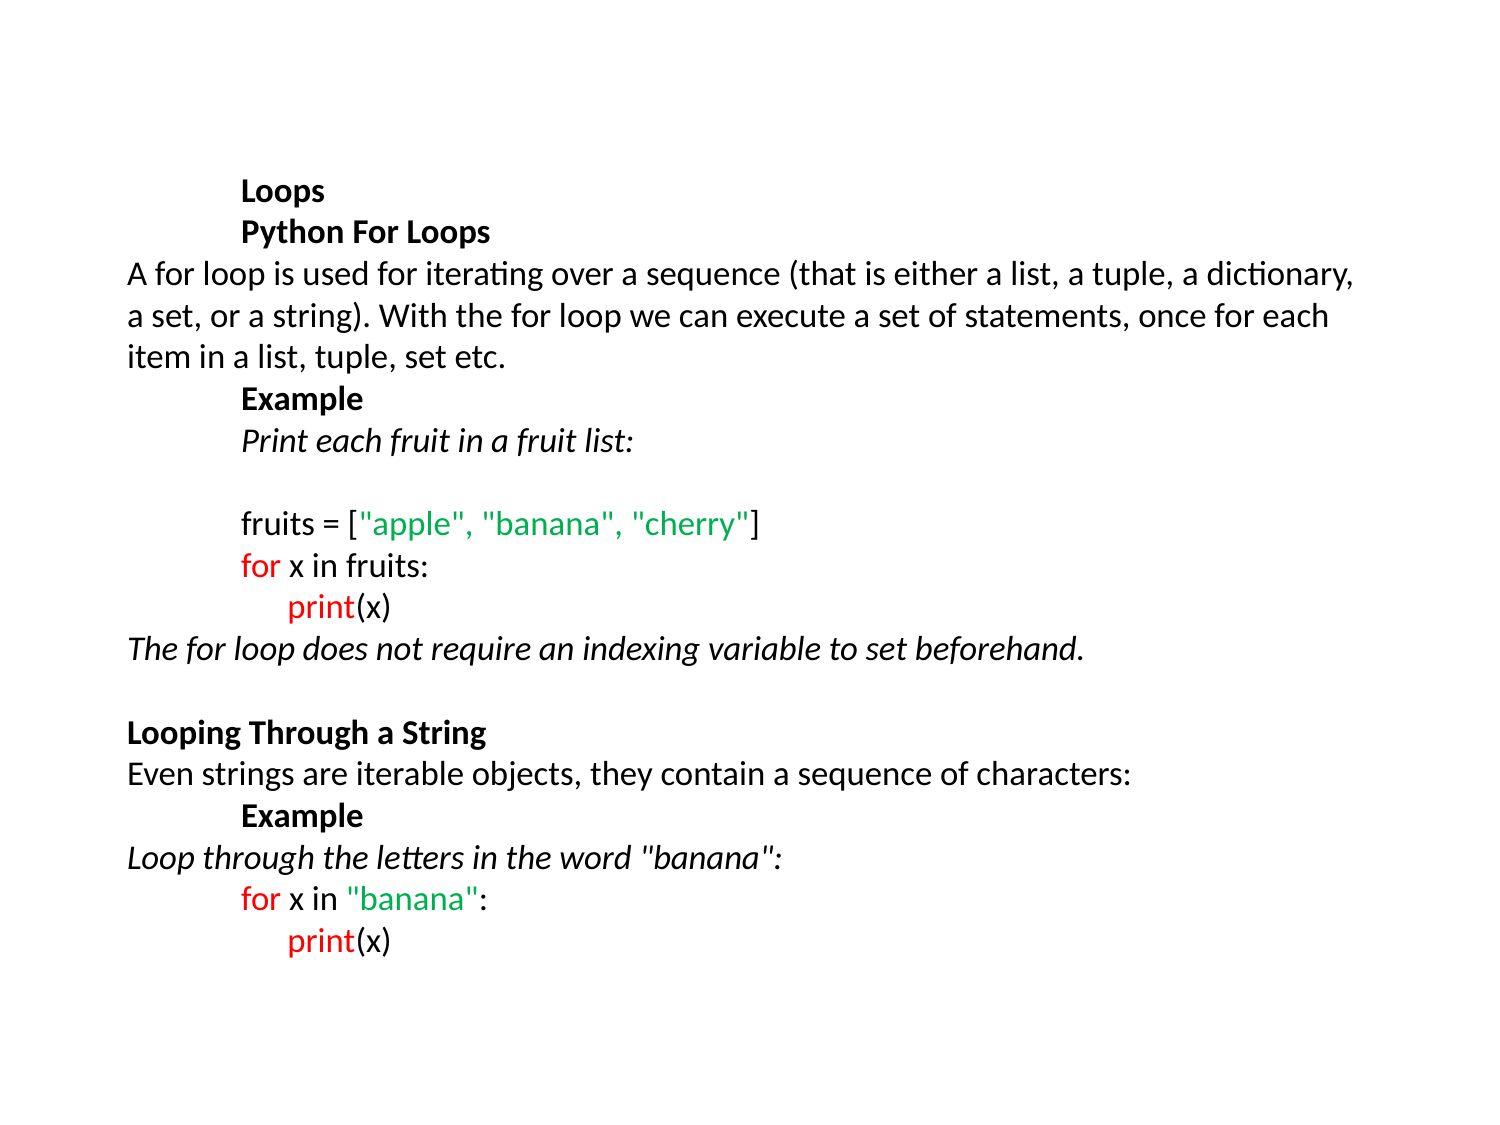

# Loops Python For Loops A for loop is used for iterating over a sequence (that is either a list, a tuple, a dictionary, a set, or a string). With the for loop we can execute a set of statements, once for each item in a list, tuple, set etc. Example Print each fruit in a fruit list: fruits = ["apple", "banana", "cherry"] for x in fruits:   	      print(x) The for loop does not require an indexing variable to set beforehand. Looping Through a String Even strings are iterable objects, they contain a sequence of characters: Example Loop through the letters in the word "banana": for x in "banana":   	      print(x)